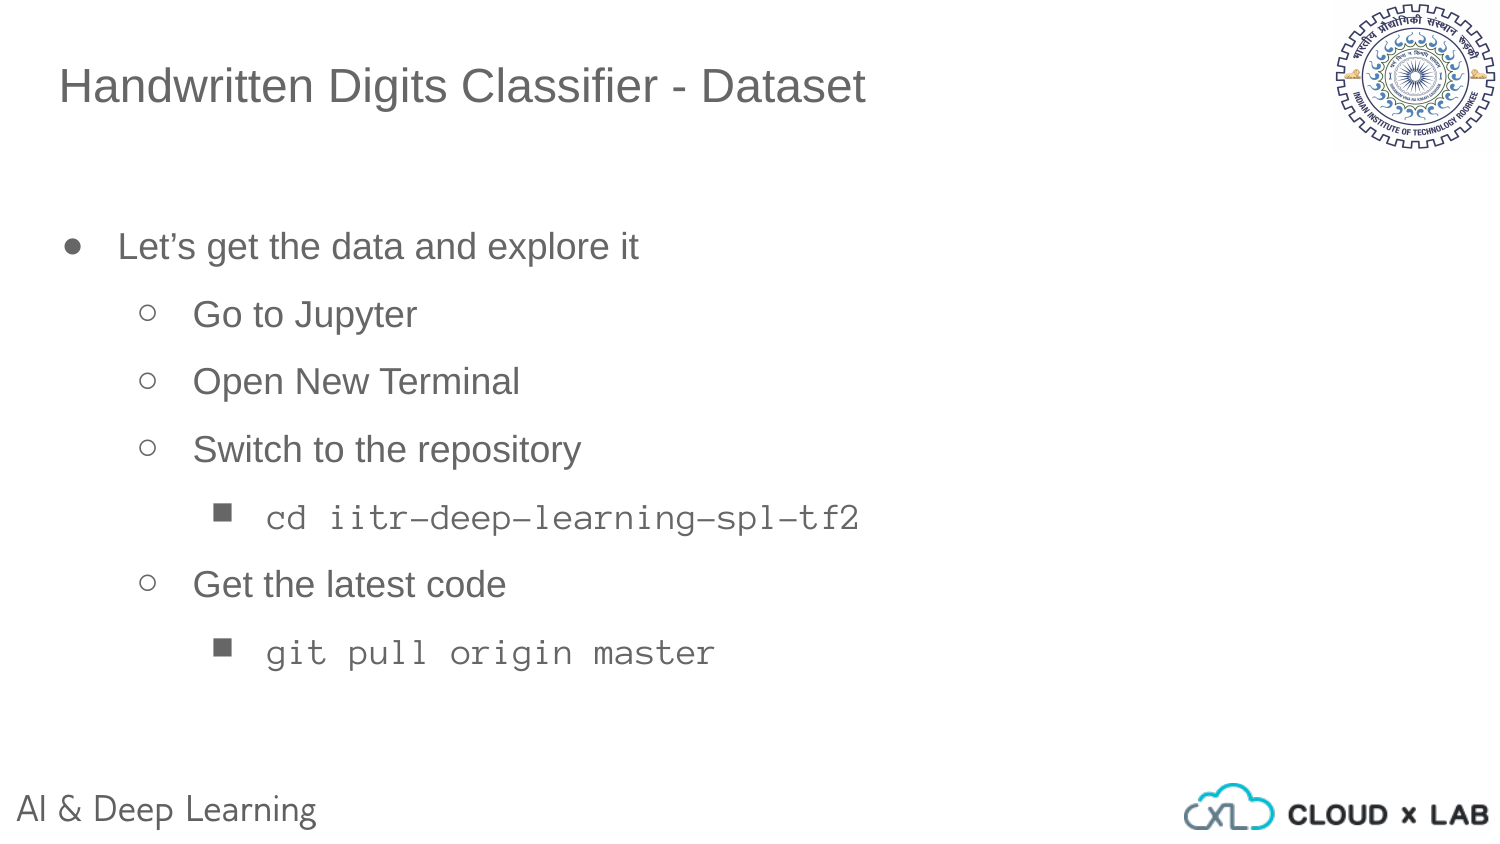

Handwritten Digits Classifier - Dataset
Let’s get the data and explore it
Go to Jupyter
Open New Terminal
Switch to the repository
cd iitr-deep-learning-spl-tf2
Get the latest code
git pull origin master